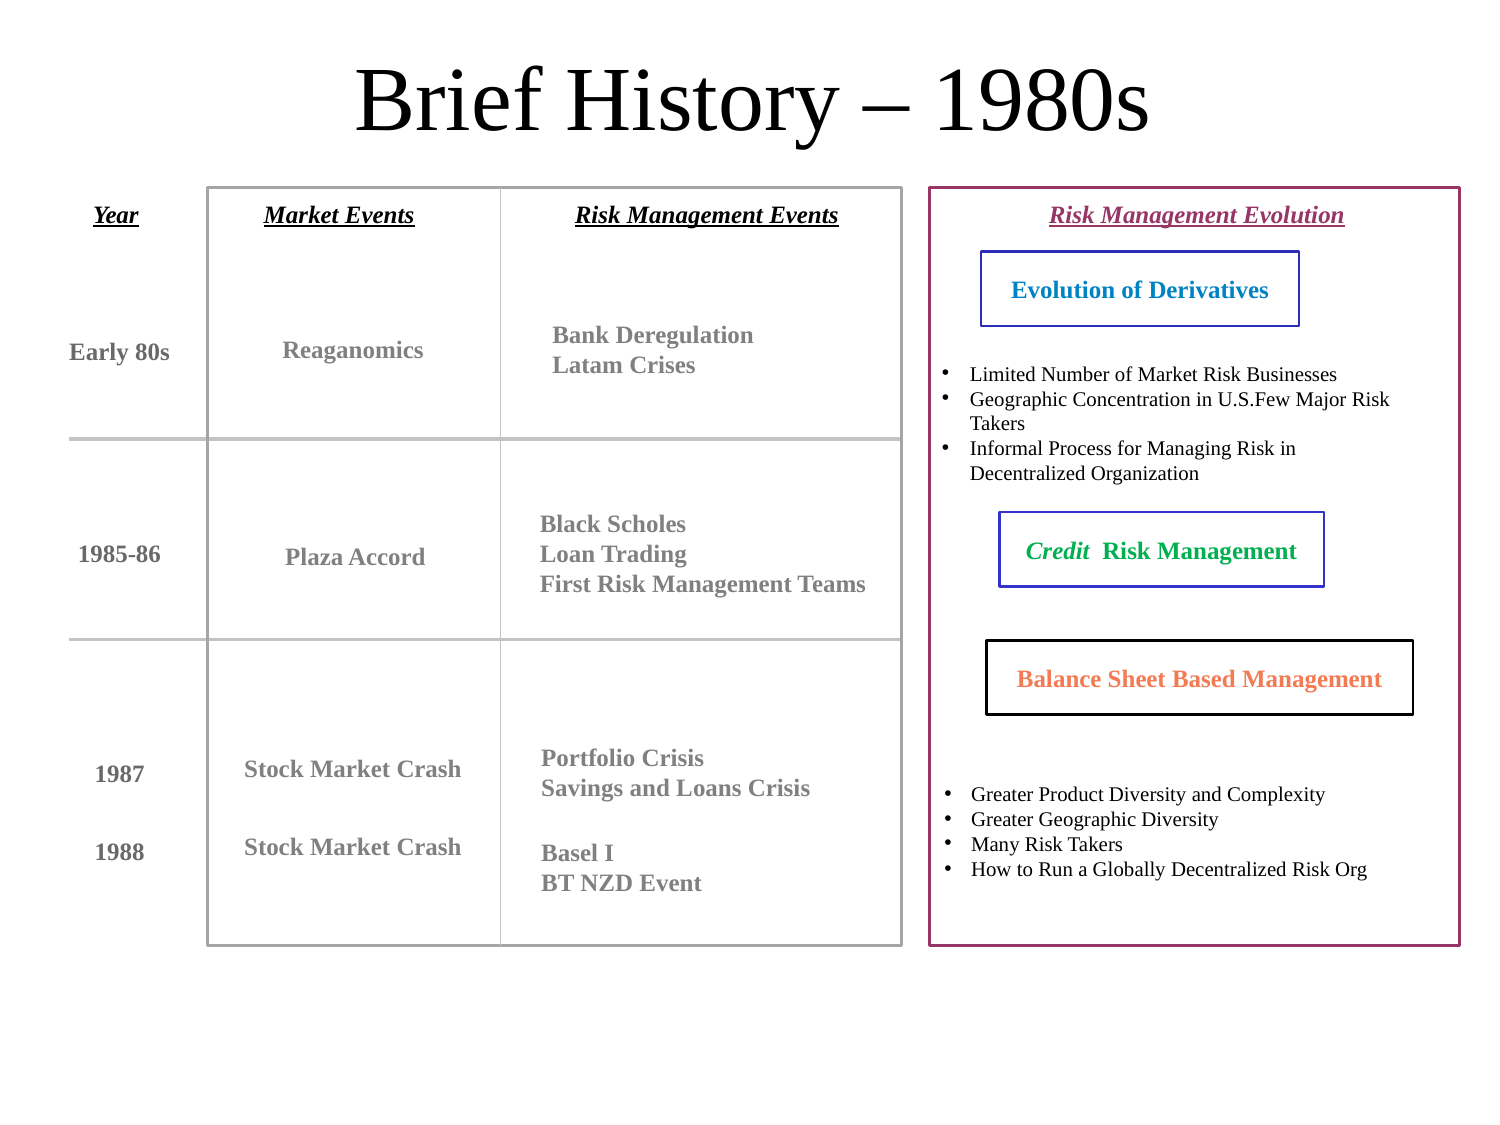

# Brief History – 1980s

Risk Management Events
Risk Management Evolution
Year
Market Events
Evolution of Derivatives
Bank Deregulation
Latam Crises
Reaganomics
Early 80s
Limited Number of Market Risk Businesses
Geographic Concentration in U.S.Few Major Risk Takers
Informal Process for Managing Risk in Decentralized Organization
Black Scholes
Loan Trading
First Risk Management Teams
Credit  Risk Management
1985-86
Plaza Accord
Balance Sheet Based Management
Portfolio Crisis
Savings and Loans Crisis
Stock Market Crash
1987
Greater Product Diversity and Complexity
Greater Geographic Diversity
Many Risk Takers
How to Run a Globally Decentralized Risk Org
Stock Market Crash
1988
Basel I
BT NZD Event